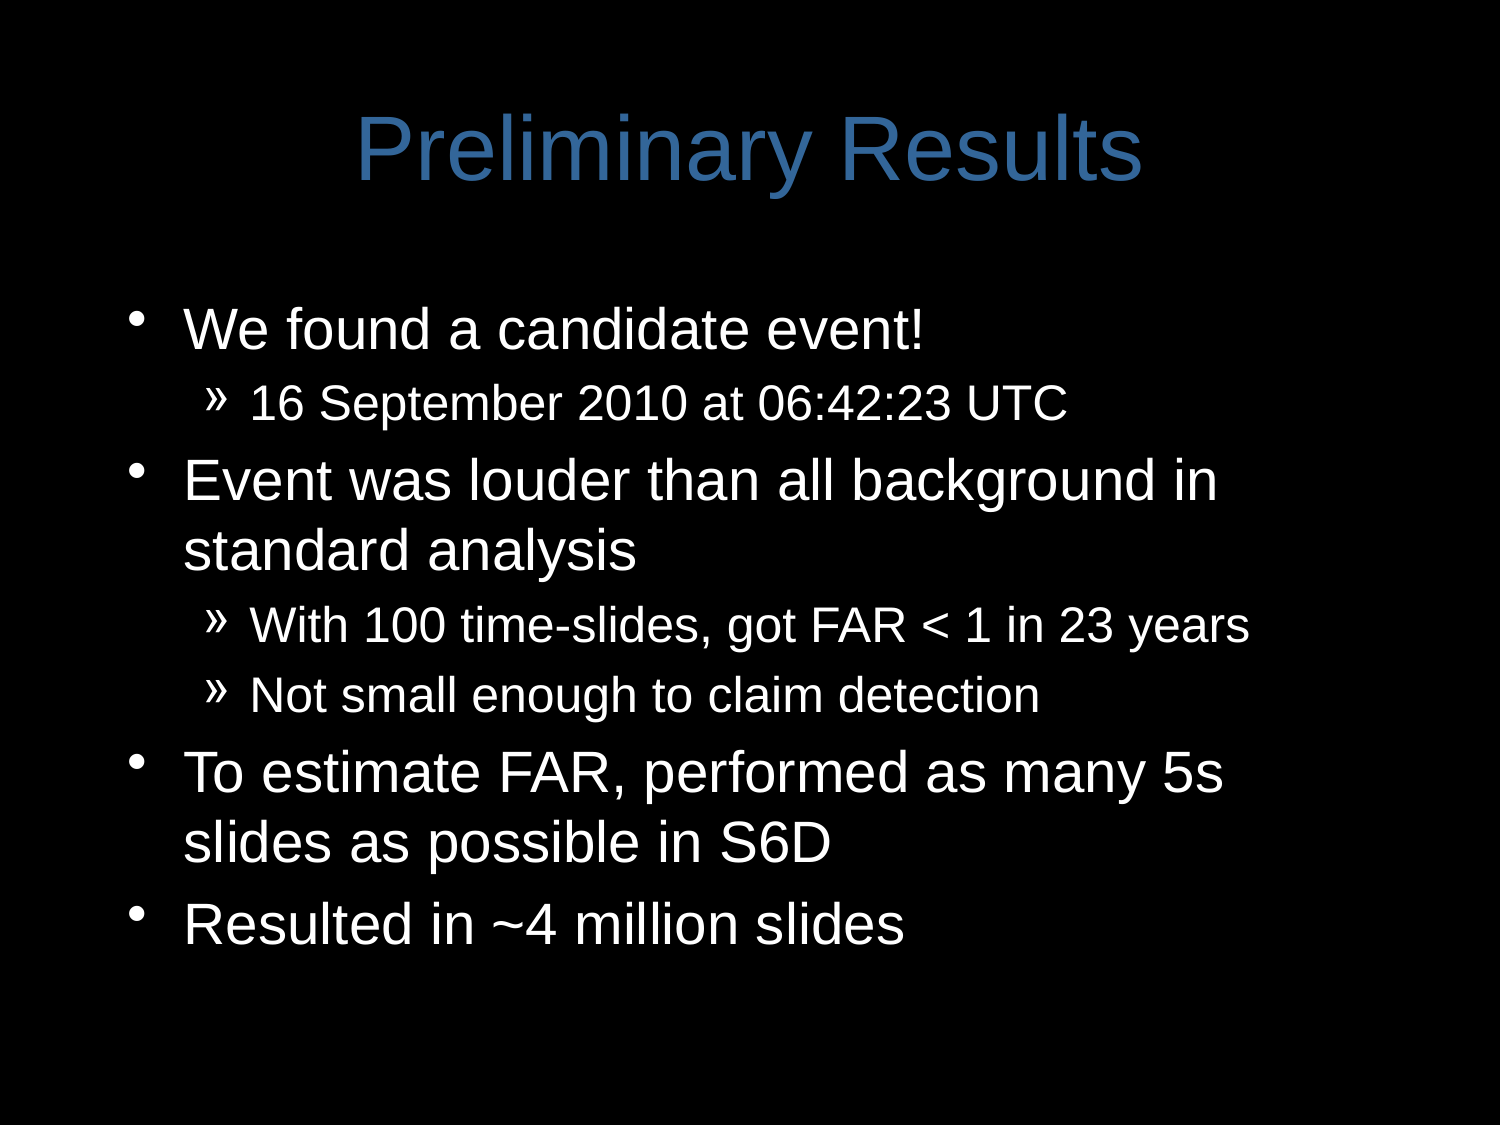

# Preliminary Results
We found a candidate event!
16 September 2010 at 06:42:23 UTC
Event was louder than all background in standard analysis
With 100 time-slides, got FAR < 1 in 23 years
Not small enough to claim detection
To estimate FAR, performed as many 5s slides as possible in S6D
Resulted in ~4 million slides